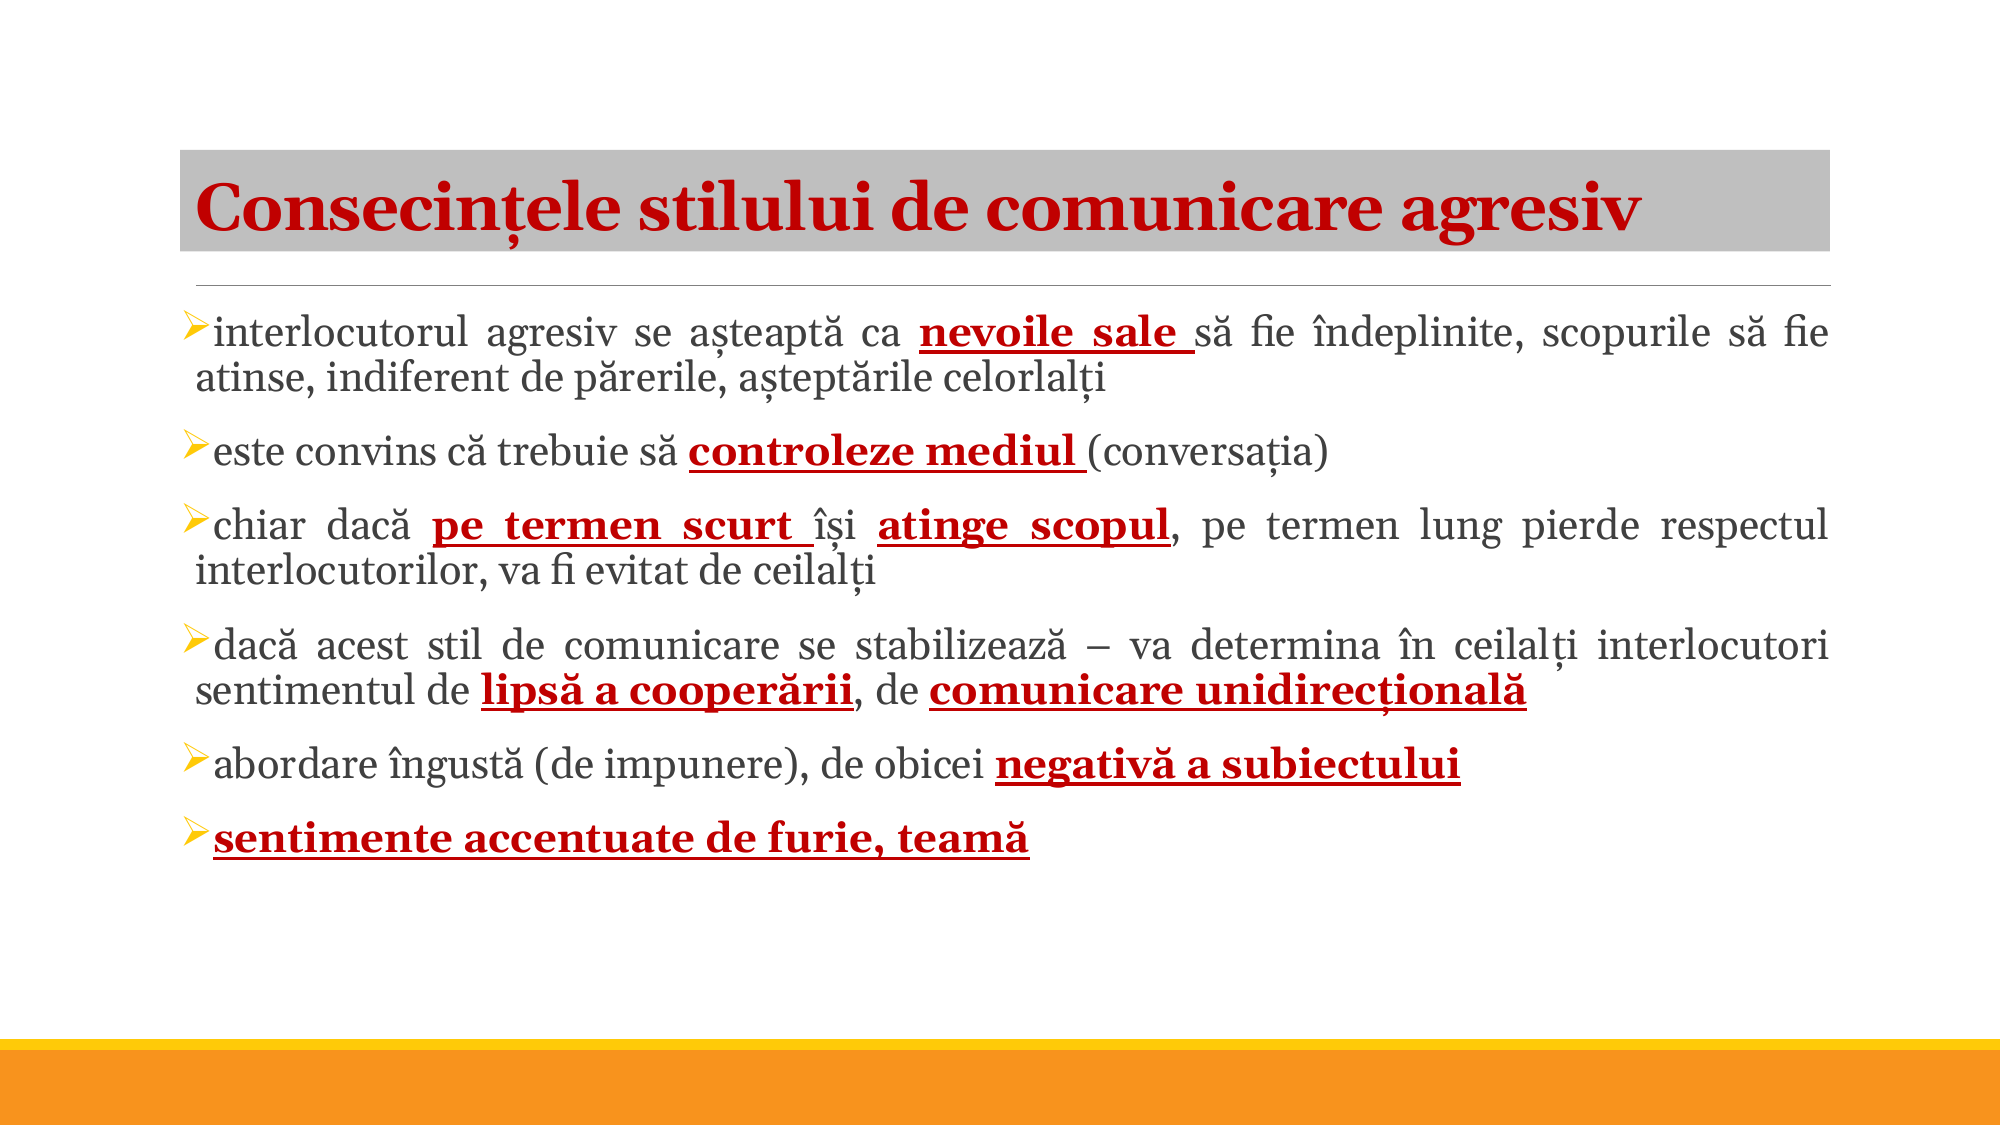

# Consecinţele stilului de comunicare agresiv
interlocutorul agresiv se aşteaptă ca nevoile sale să fie îndeplinite, scopurile să fie atinse, indiferent de părerile, aşteptările celorlalţi
este convins că trebuie să controleze mediul (conversaţia)
chiar dacă pe termen scurt îşi atinge scopul, pe termen lung pierde respectul interlocutorilor, va fi evitat de ceilalţi
dacă acest stil de comunicare se stabilizează – va determina în ceilalţi interlocutori sentimentul de lipsă a cooperării, de comunicare unidirecţională
abordare îngustă (de impunere), de obicei negativă a subiectului
sentimente accentuate de furie, teamă